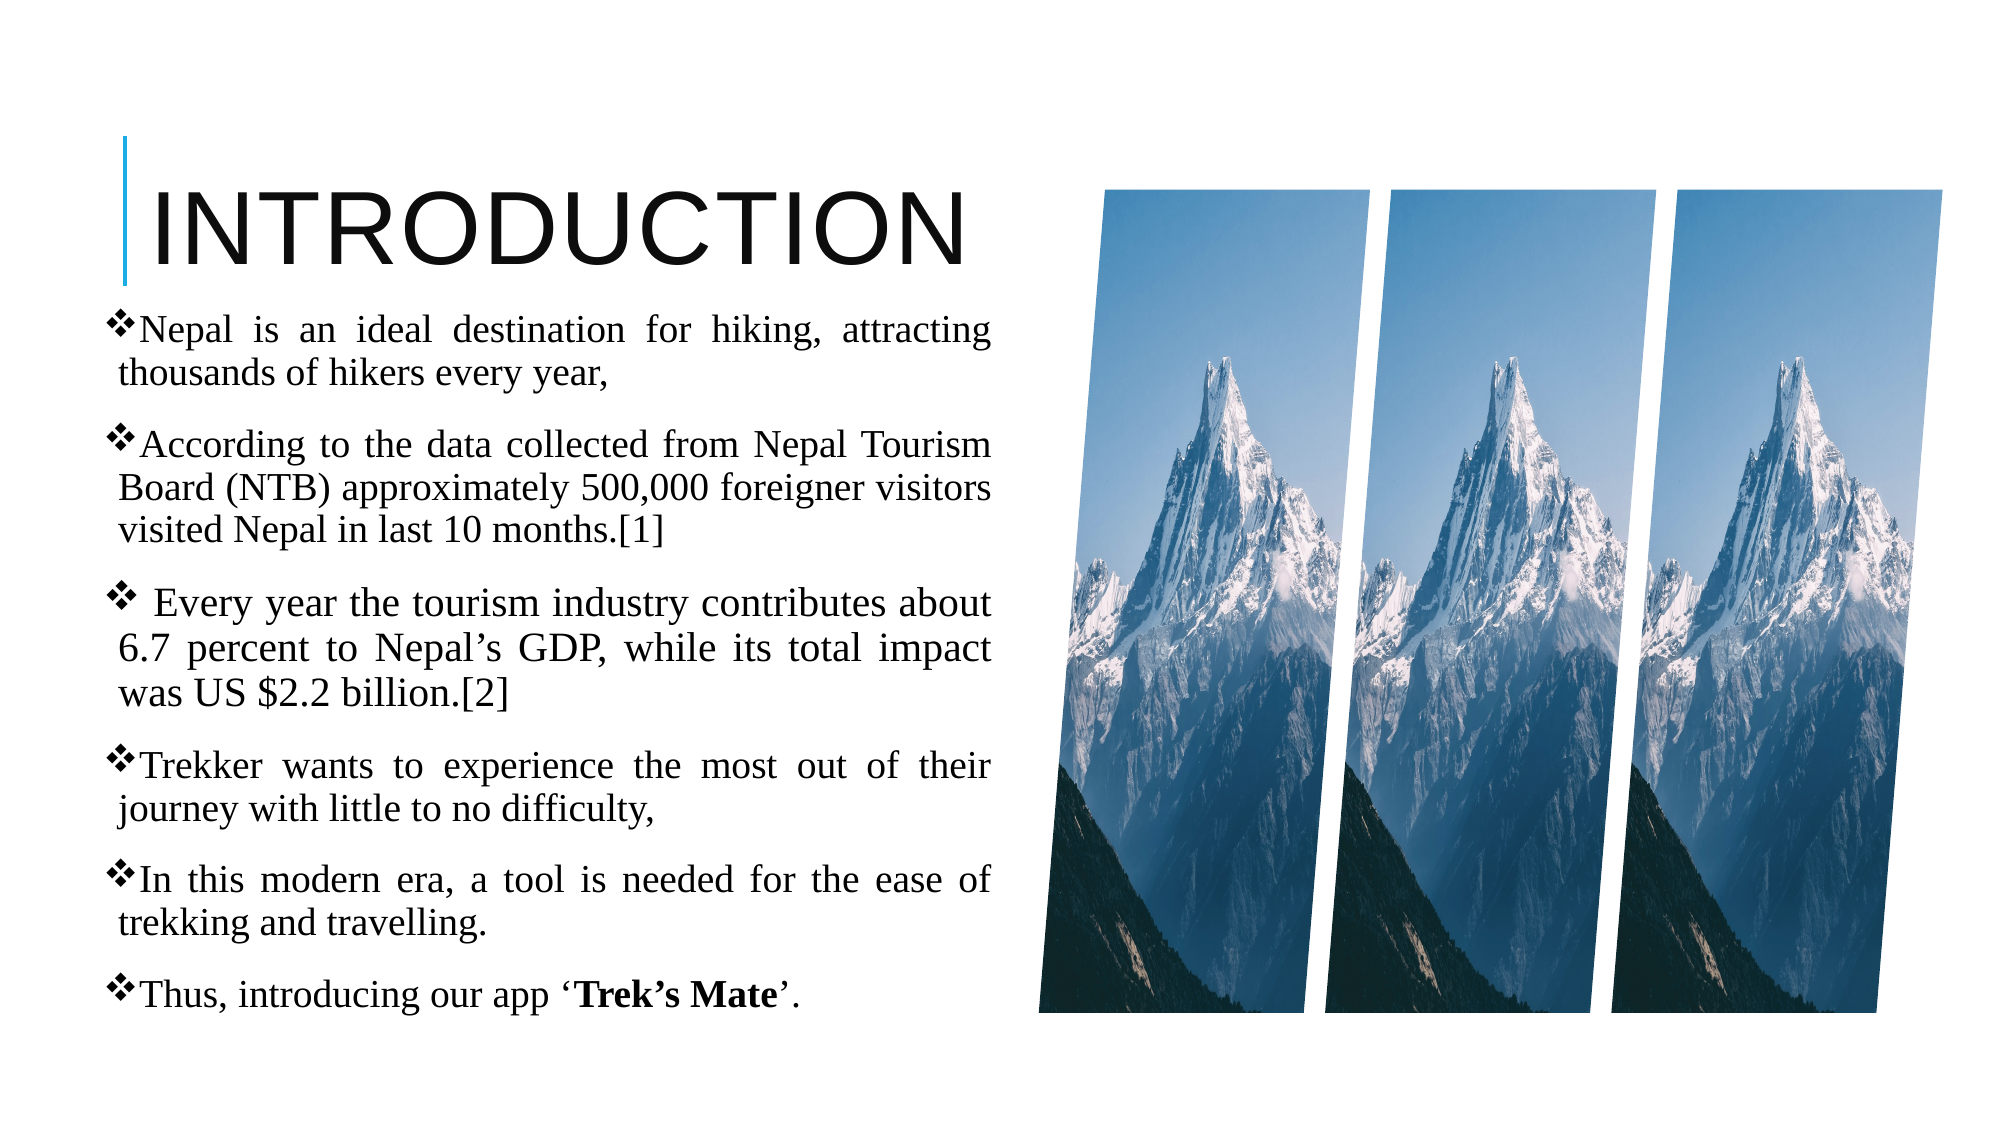

# Introduction

Nepal is an ideal destination for hiking, attracting thousands of hikers every year,
According to the data collected from Nepal Tourism Board (NTB) approximately 500,000 foreigner visitors visited Nepal in last 10 months.[1]
 Every year the tourism industry contributes about 6.7 percent to Nepal’s GDP, while its total impact was US $2.2 billion.[2]
Trekker wants to experience the most out of their journey with little to no difficulty,
In this modern era, a tool is needed for the ease of trekking and travelling.
Thus, introducing our app ‘Trek’s Mate’.